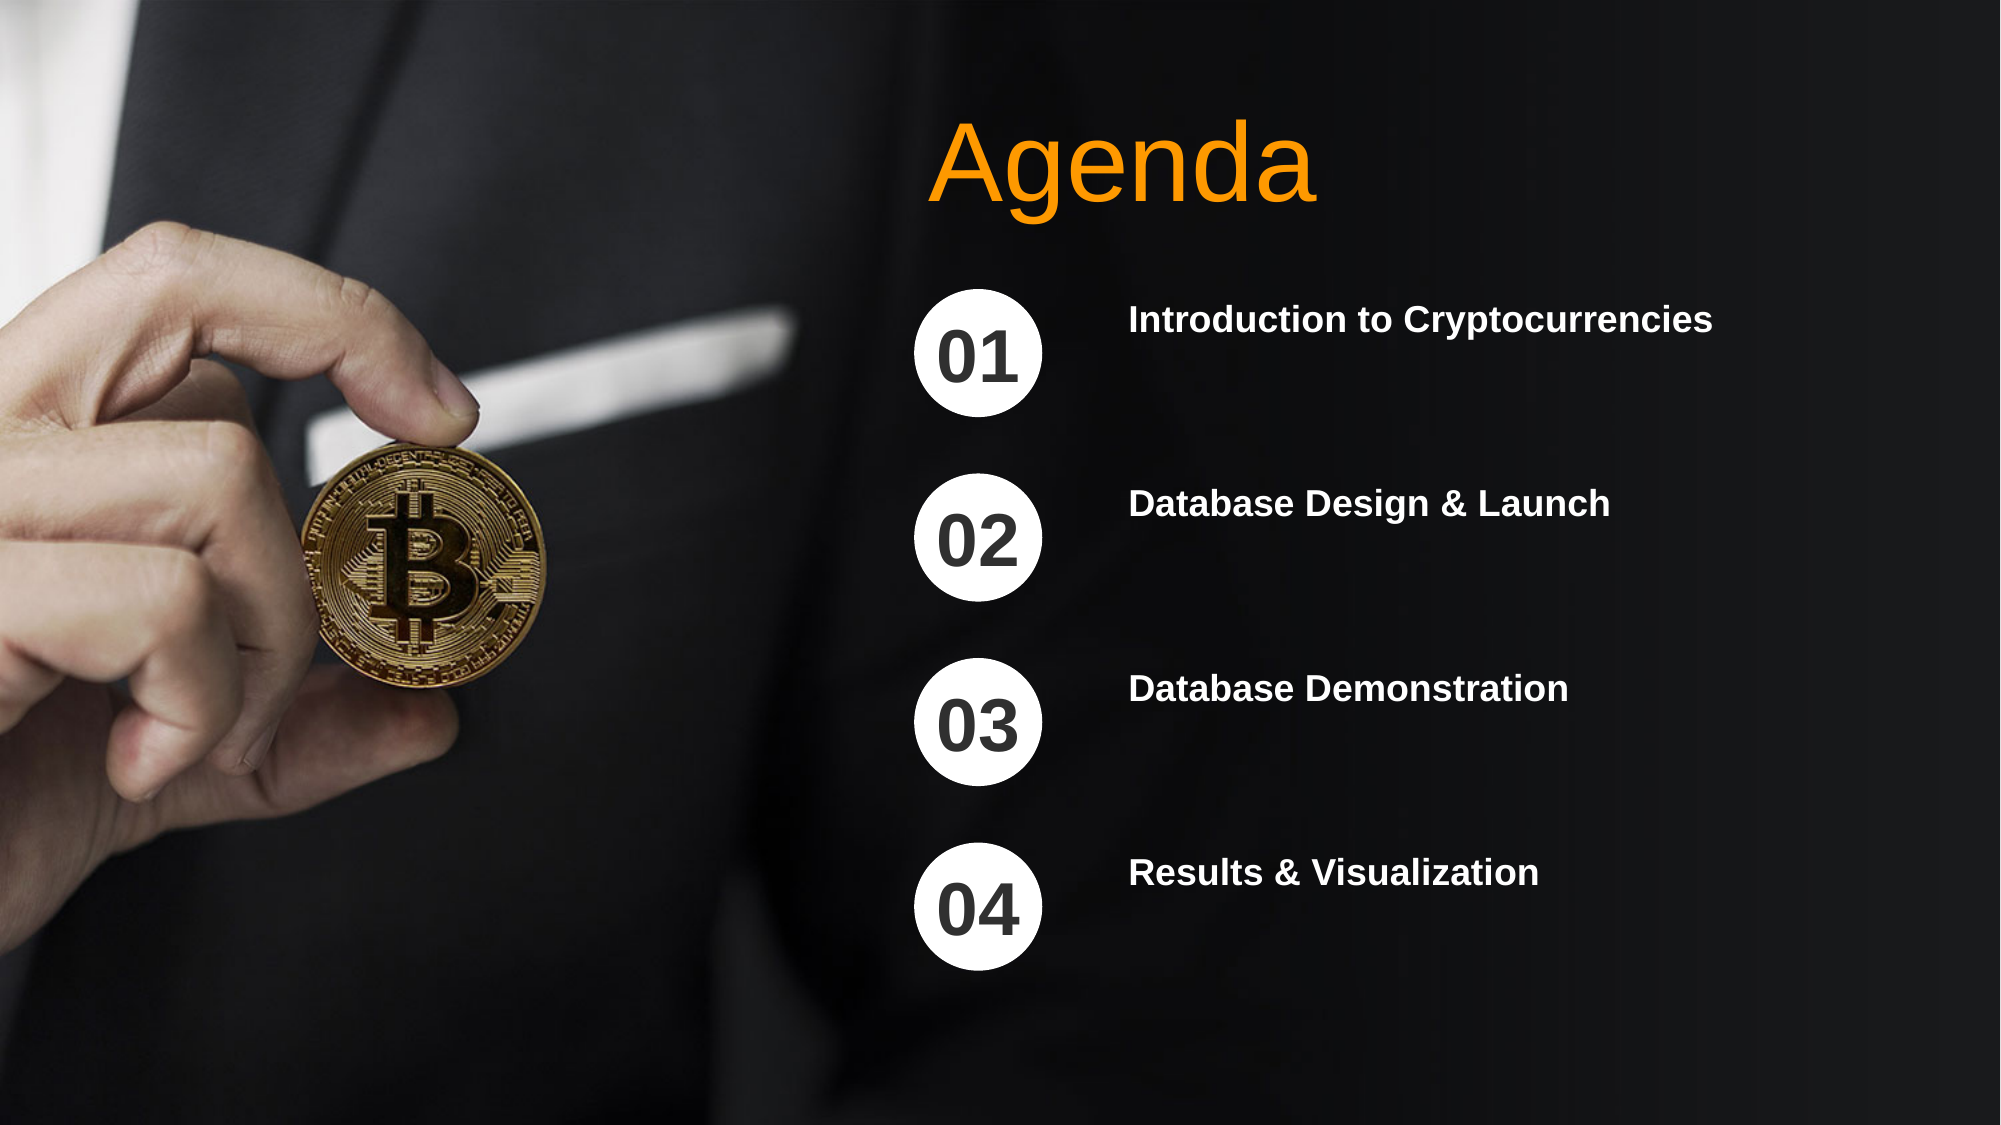

Agenda
Introduction to Cryptocurrencies

01
Database Design & Launch

02
Database Demonstration

03
Results & Visualization

04